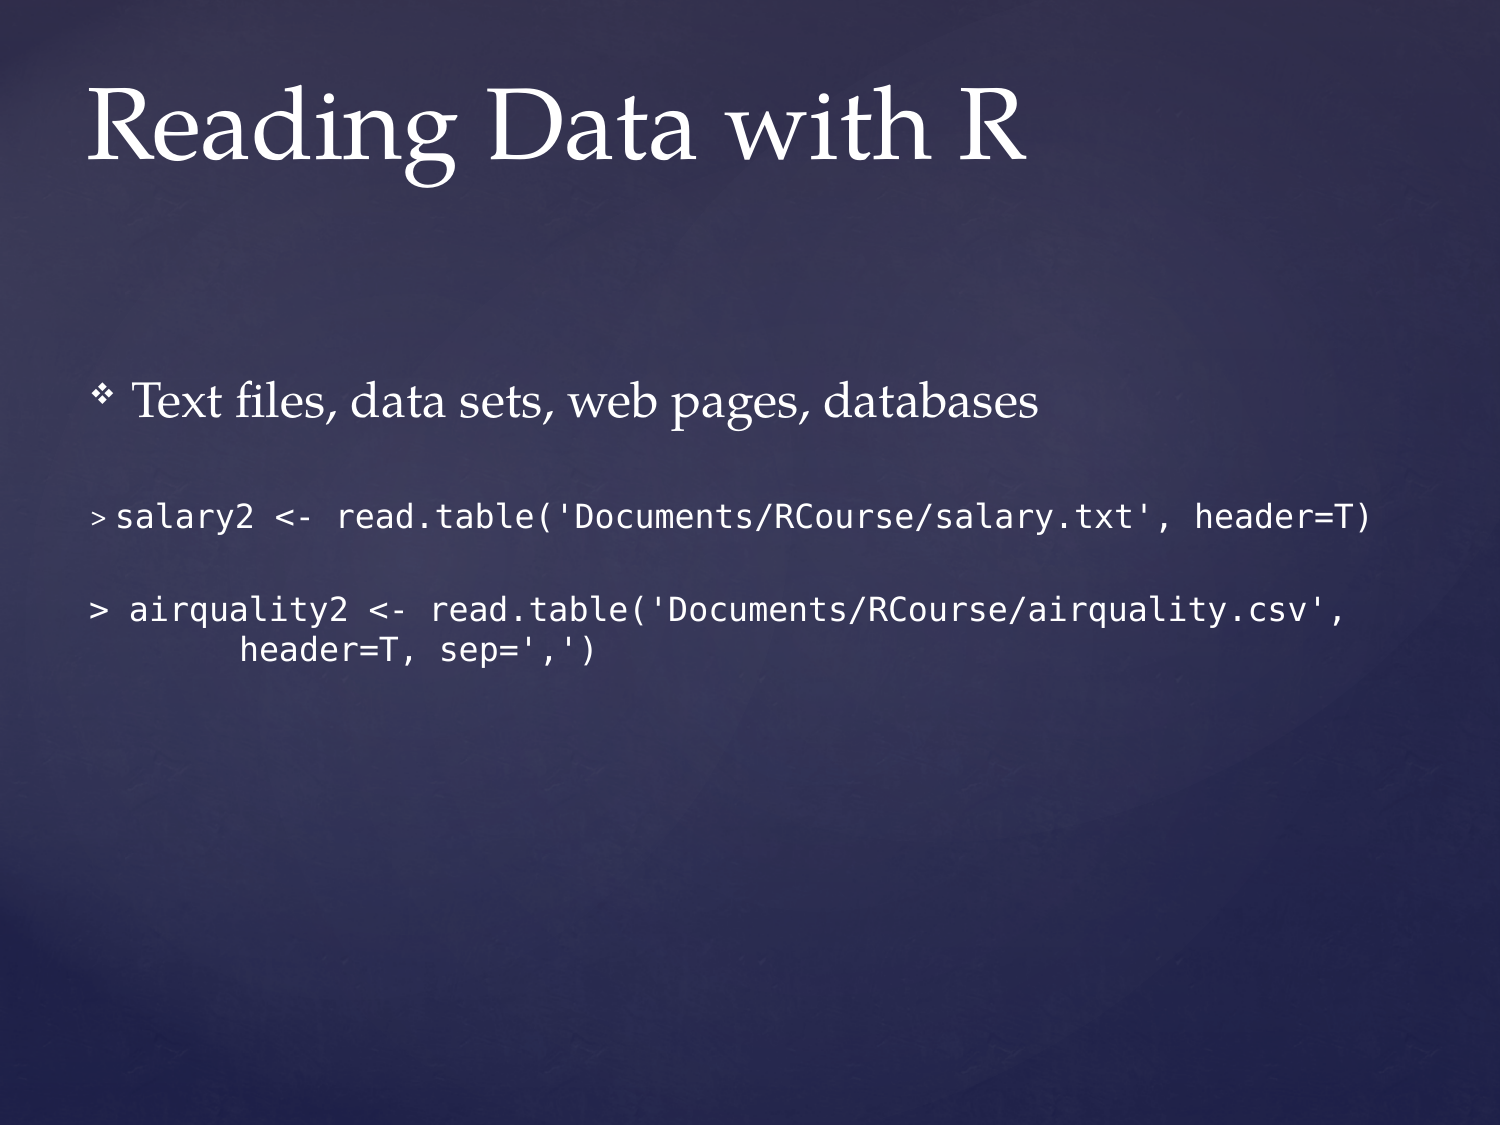

# Reading Data with R
Text files, data sets, web pages, databases

> salary2 <- read.table('Documents/RCourse/salary.txt', header=T)

> airquality2 <- read.table('Documents/RCourse/airquality.csv', 	header=T, sep=',')